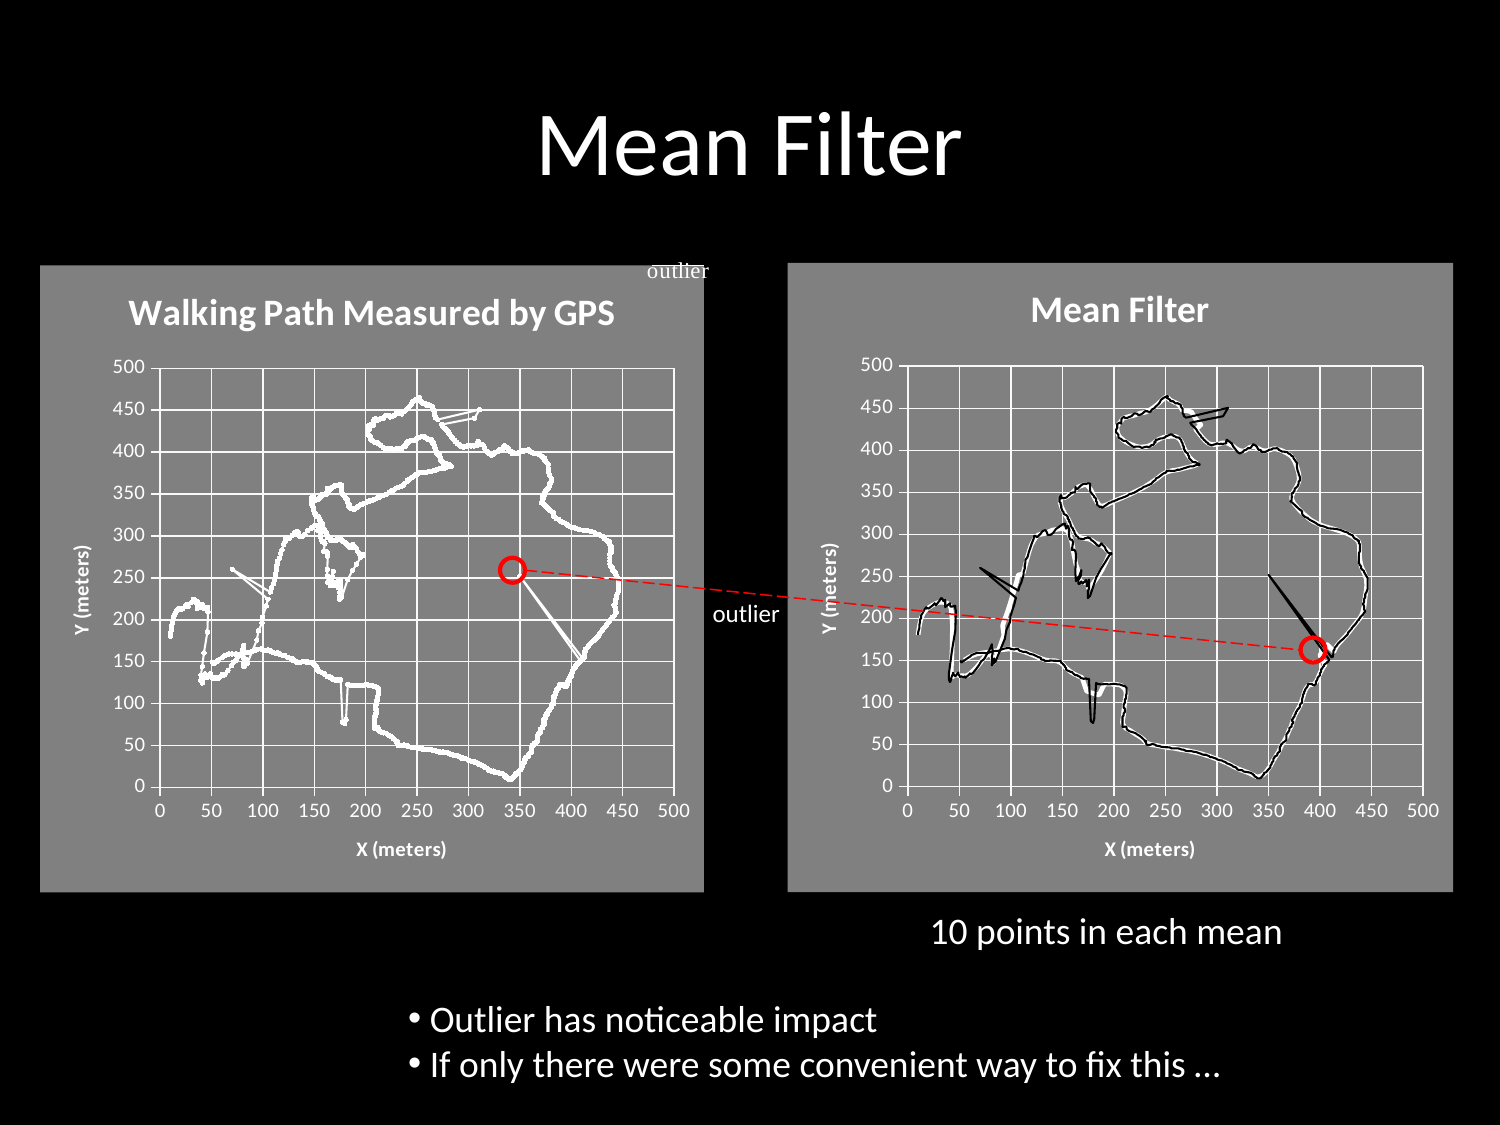

# Mean Filter

### Chart: Walking Path Measured by GPS

| Category | Y Actual |
|---|---|

### Chart: Mean Filter

| Category | Y Actual |  |
|---|---|---|
outlier

10 points in each mean
 Outlier has noticeable impact
 If only there were some convenient way to fix this …